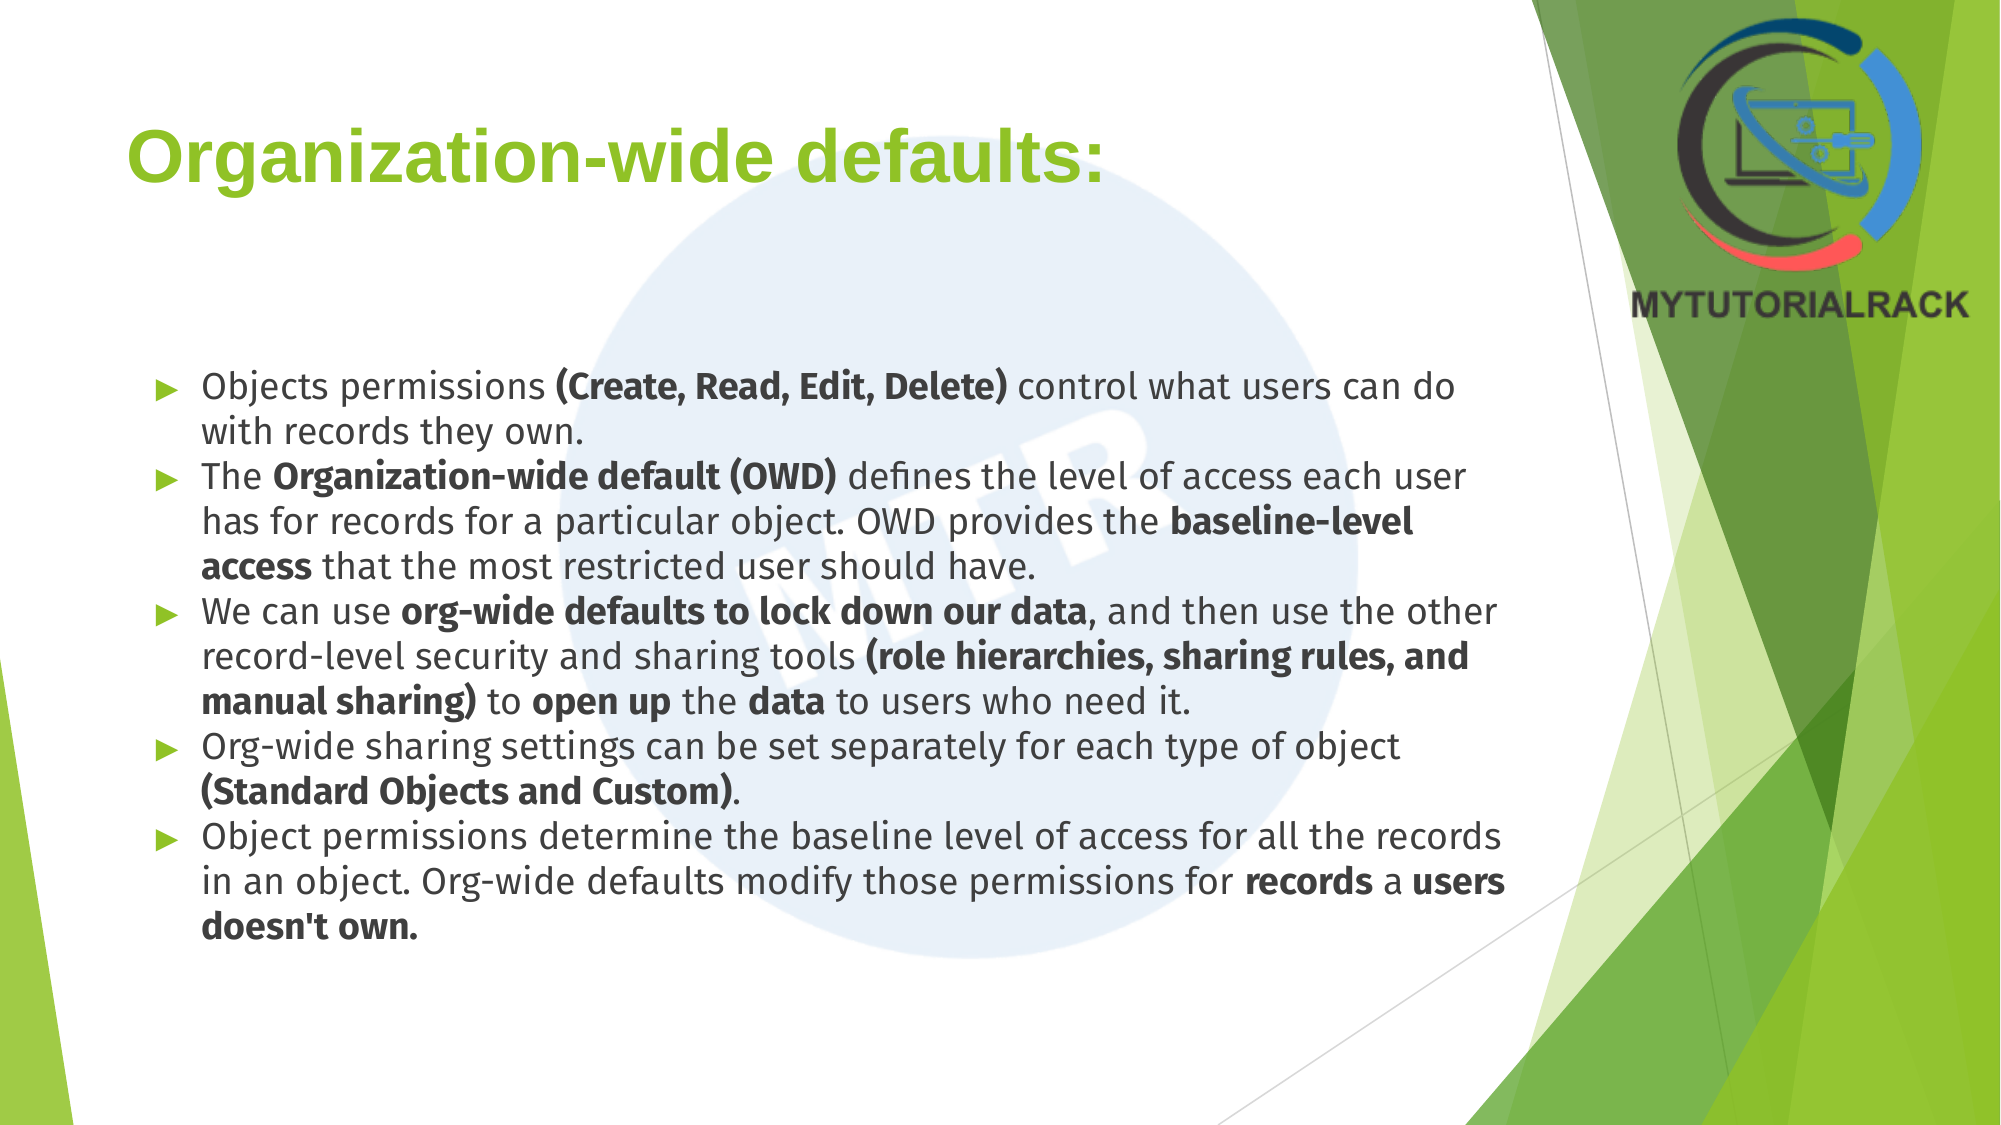

# Organization-wide defaults:
Objects permissions (Create, Read, Edit, Delete) control what users can do with records they own.
The Organization-wide default (OWD) defines the level of access each user has for records for a particular object. OWD provides the baseline-level access that the most restricted user should have.
We can use org-wide defaults to lock down our data, and then use the other record-level security and sharing tools (role hierarchies, sharing rules, and manual sharing) to open up the data to users who need it.
Org-wide sharing settings can be set separately for each type of object (Standard Objects and Custom).
Object permissions determine the baseline level of access for all the records in an object. Org-wide defaults modify those permissions for records a users doesn't own.